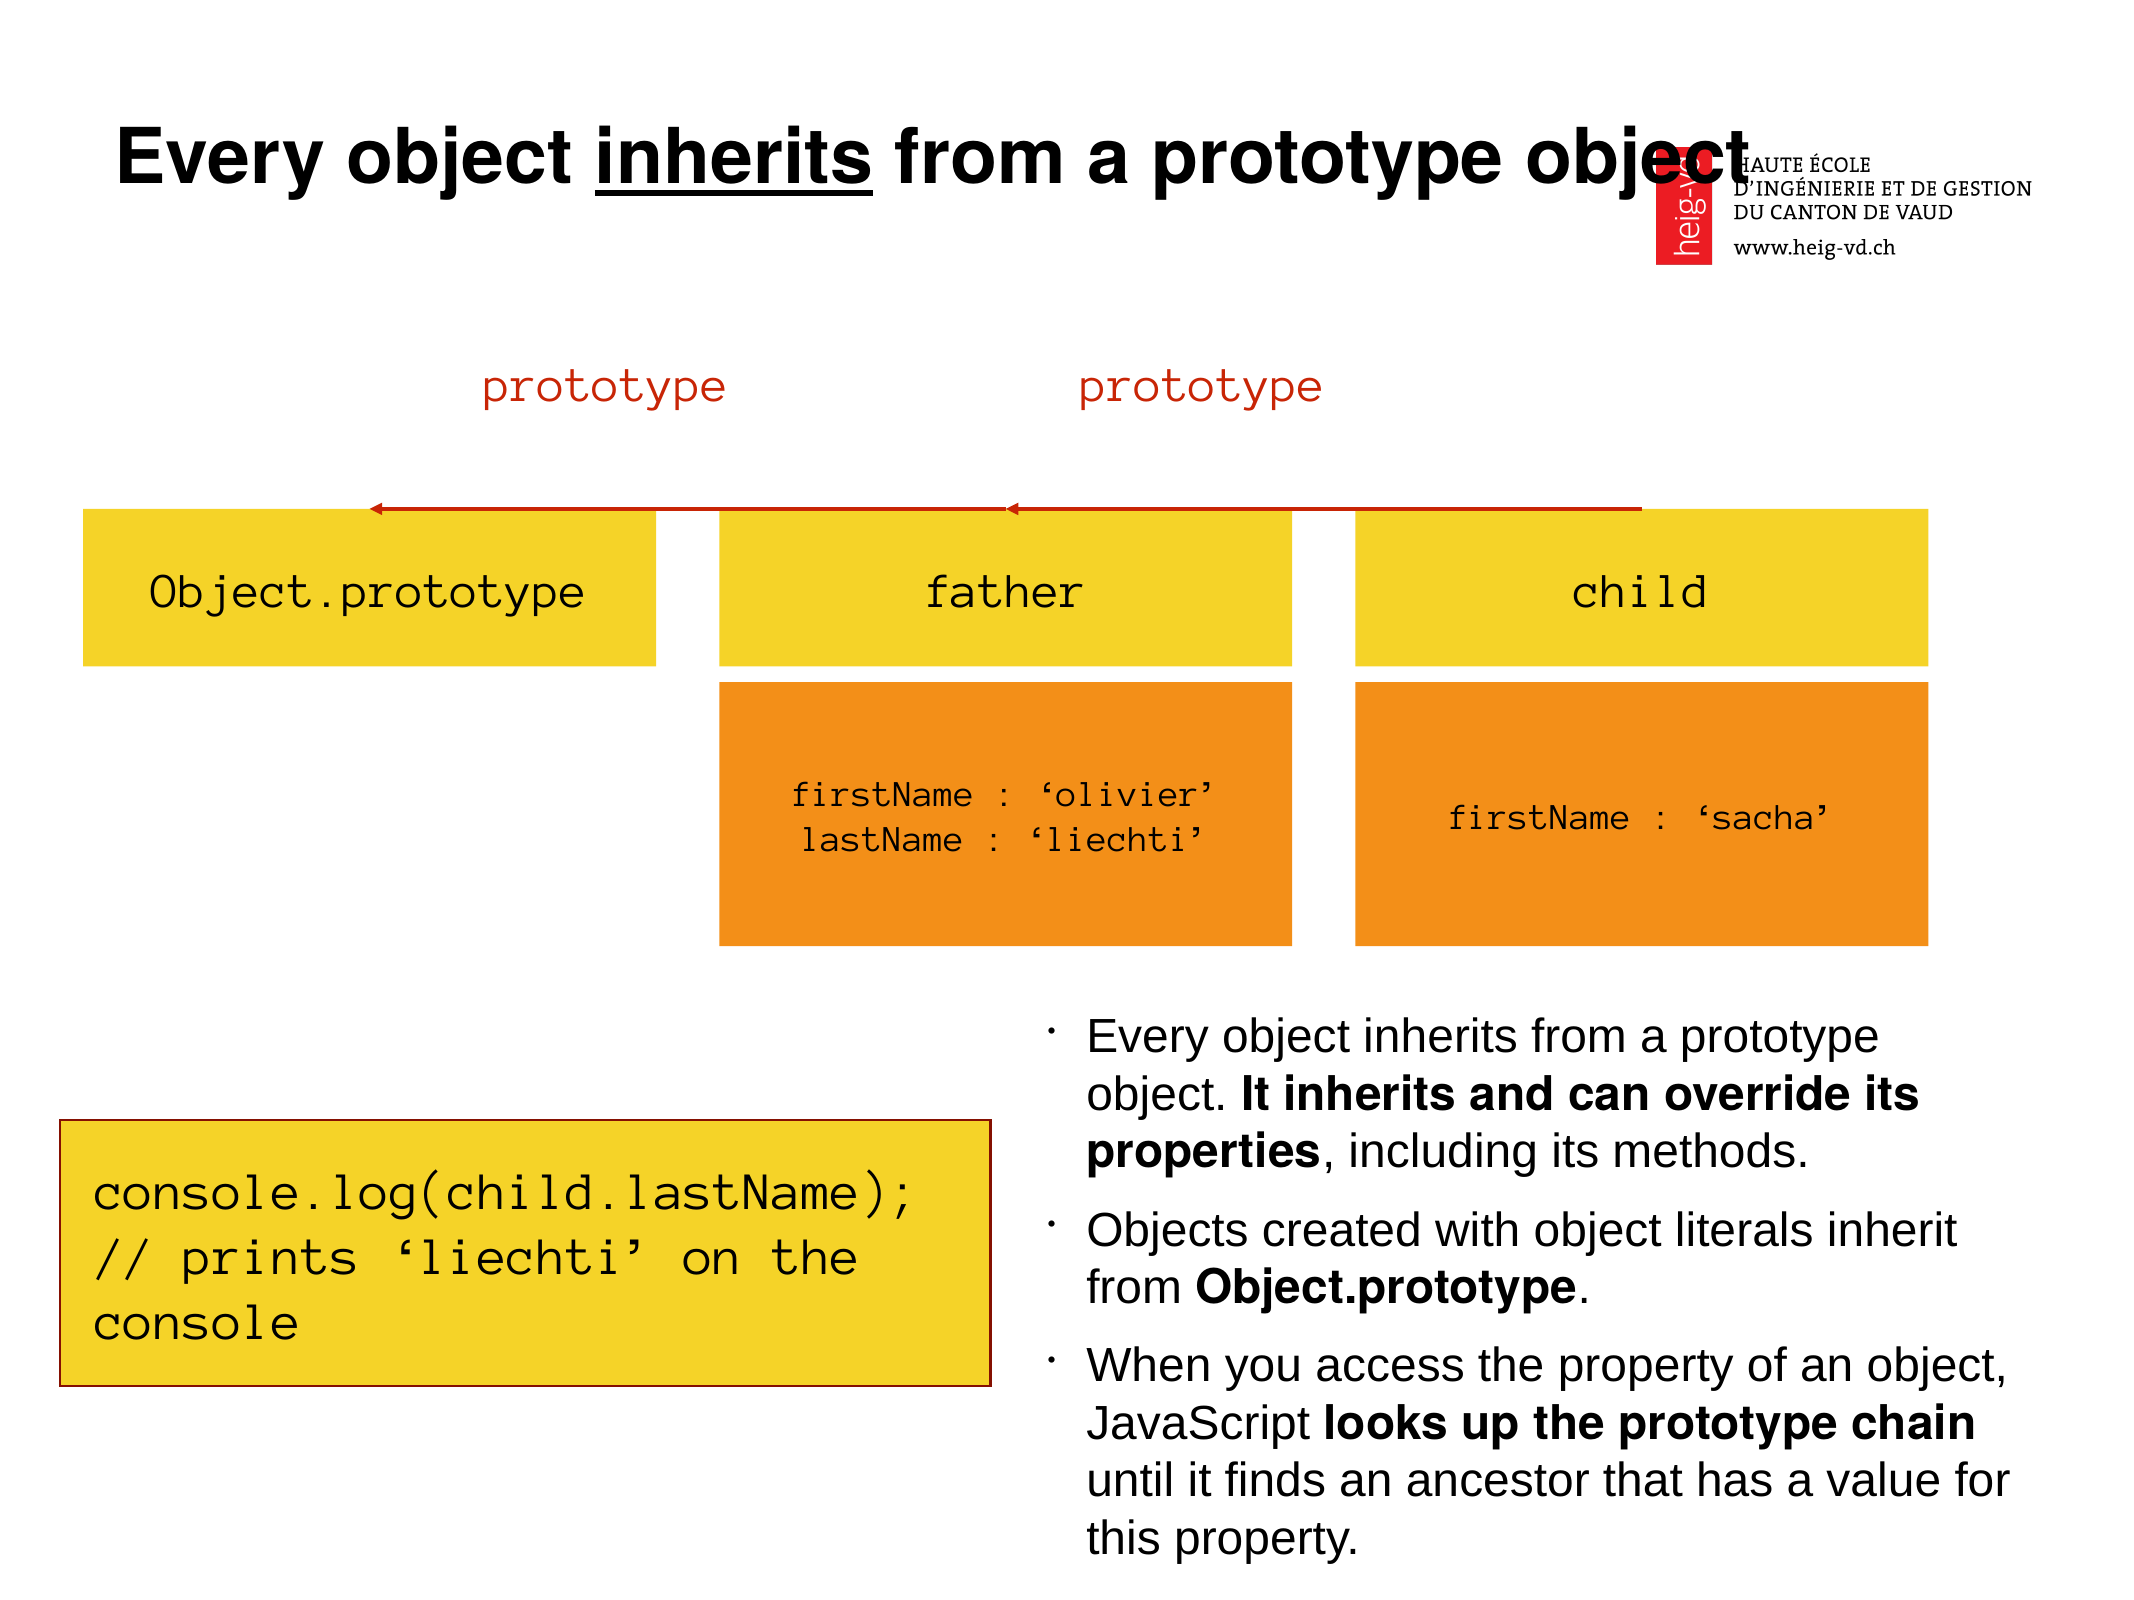

Every object inherits from a prototype object
prototype
prototype
Object.prototype
father
child
firstName : ‘olivier’
lastName : ‘liechti’
firstName : ‘sacha’
Every object inherits from a prototype object. It inherits and can override its properties, including its methods.
Objects created with object literals inherit from Object.prototype.
When you access the property of an object, JavaScript looks up the prototype chain until it finds an ancestor that has a value for this property.
console.log(child.lastName);
// prints ‘liechti’ on the console